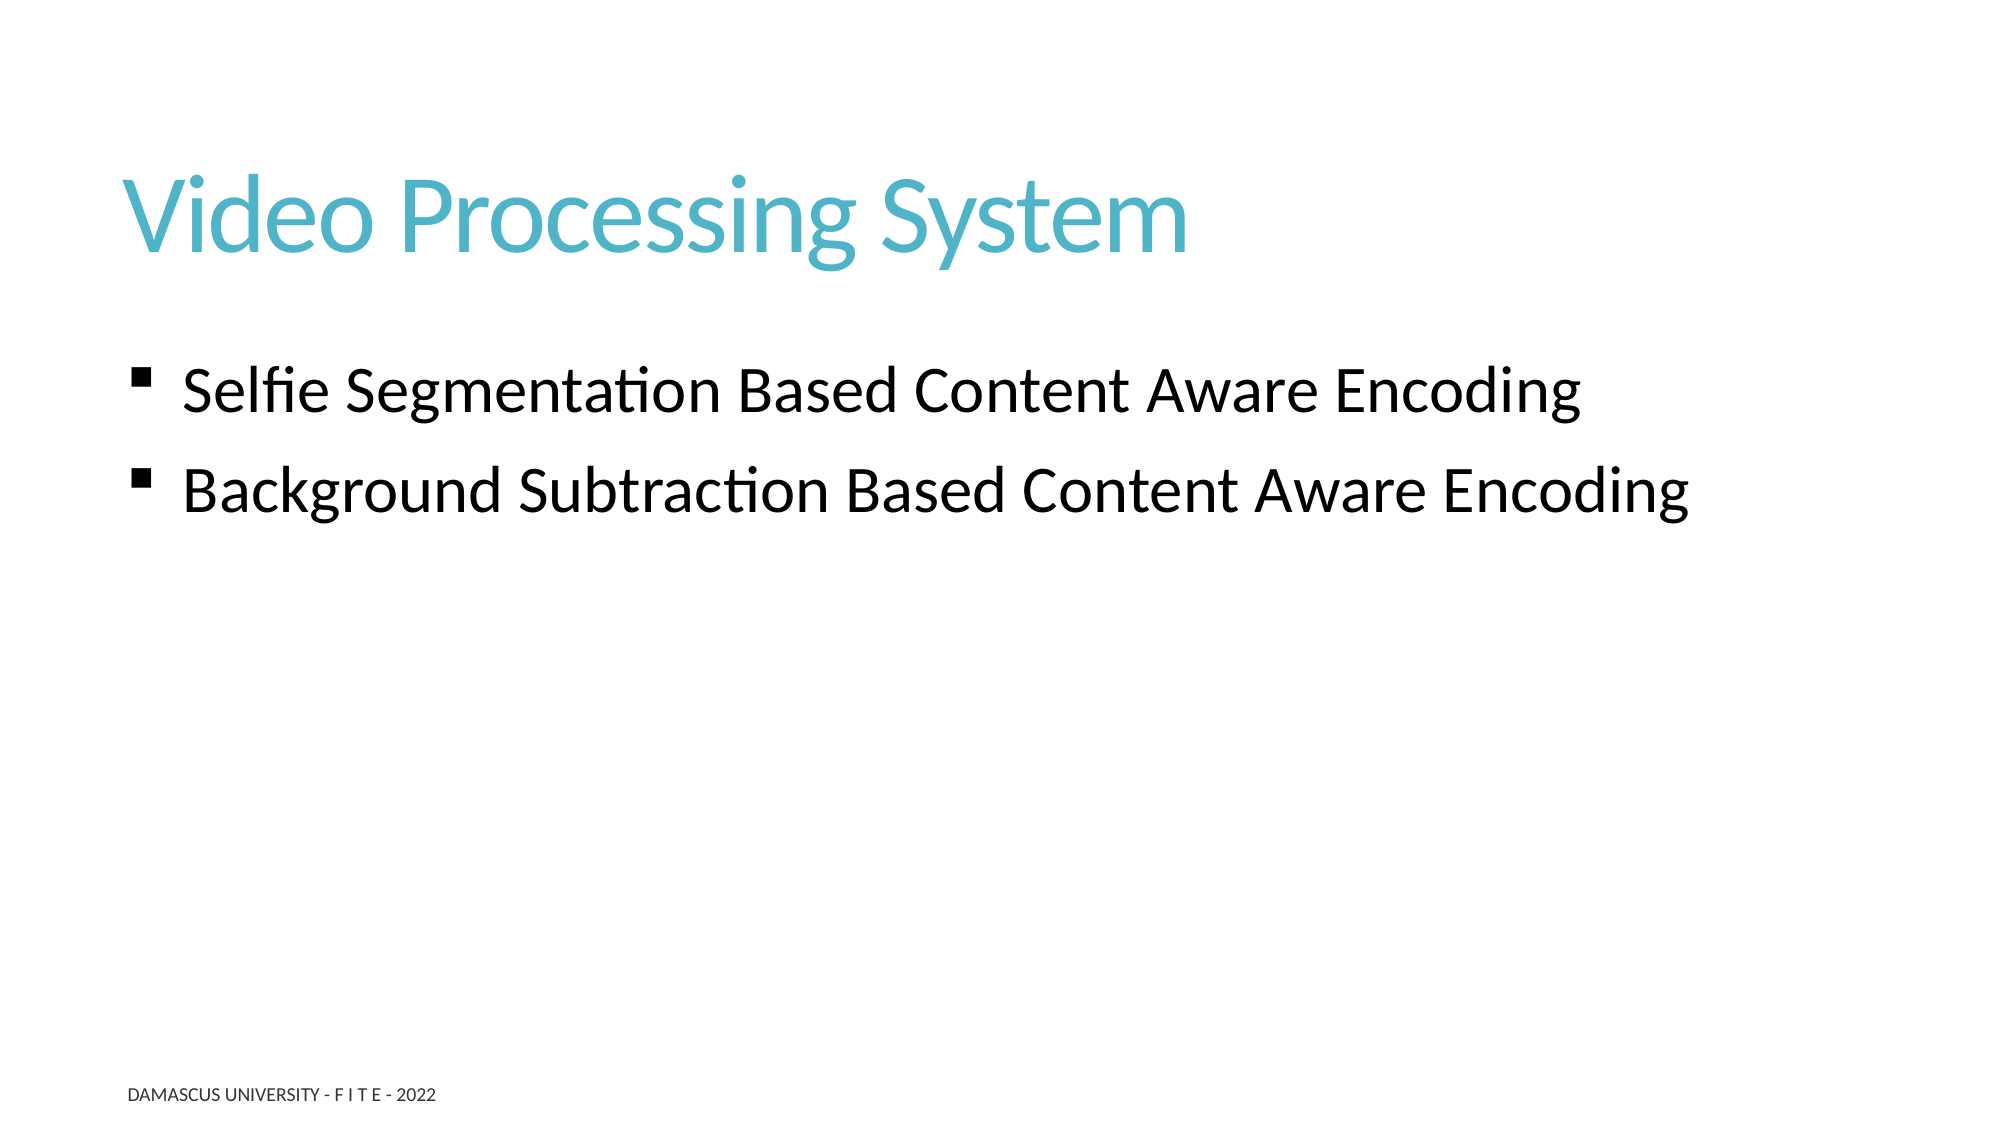

# Video Processing System
Selfie Segmentation Based Content Aware Encoding
Background Subtraction Based Content Aware Encoding

Damascus University - F I T E - 2022